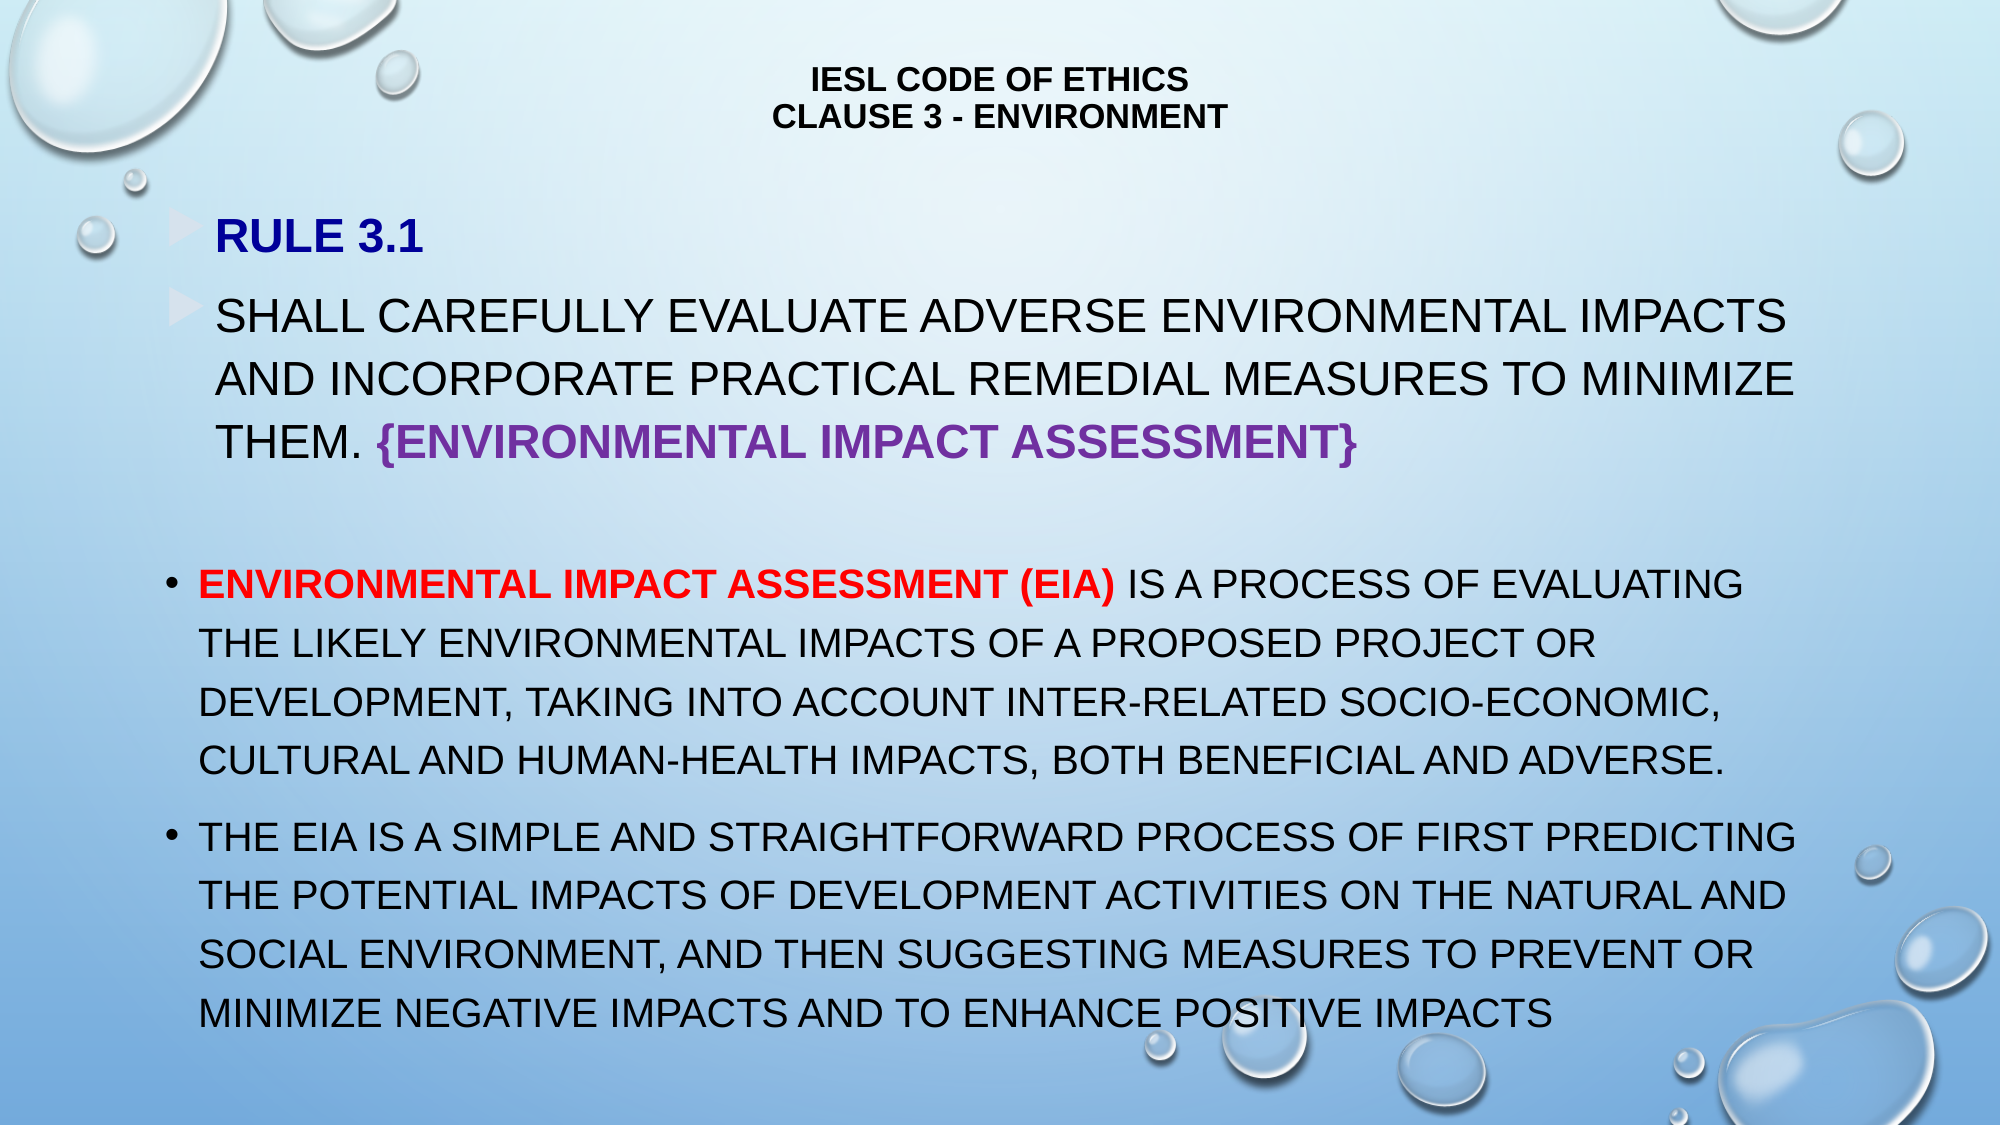

# iesl code of ethics clause 3 - environment
rule 3.1
shall carefully evaluate adverse environmental impacts and incorporate practical remedial measures to minimize them. {ENVIRONMENTAL impact assessment}

Environmental Impact Assessment (EIA) is a process of evaluating the likely environmental impacts of a proposed project or development, taking into account inter-related socio-economic, cultural and human-health impacts, both beneficial and adverse.
The EIA is a simple and straightforward process of first predicting the potential impacts of development activities on the natural and social environment, and then suggesting measures to prevent or minimize negative impacts and to enhance positive impacts